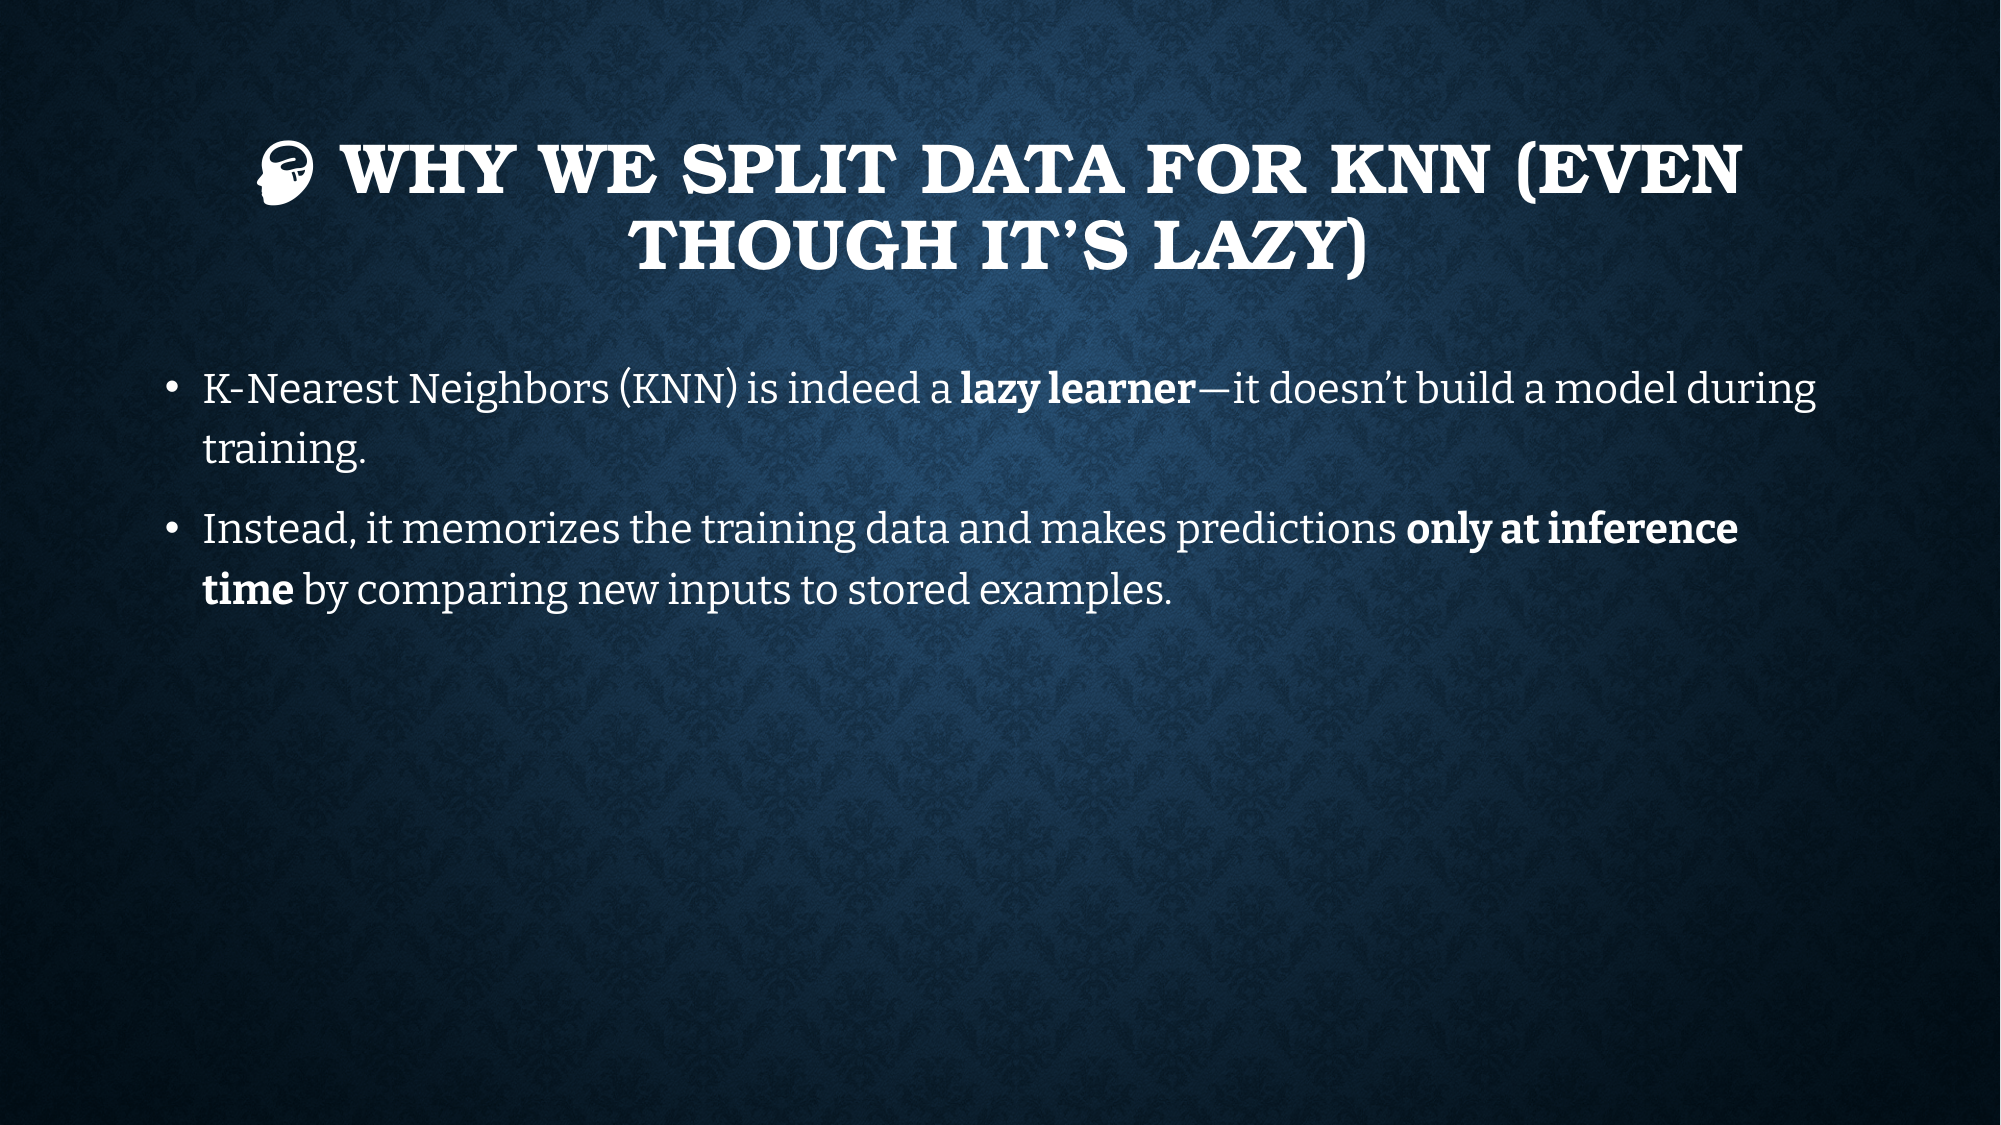

# 🧠 Why We Split Data for KNN (Even Though It’s Lazy)
K-Nearest Neighbors (KNN) is indeed a lazy learner—it doesn’t build a model during training.
Instead, it memorizes the training data and makes predictions only at inference time by comparing new inputs to stored examples.